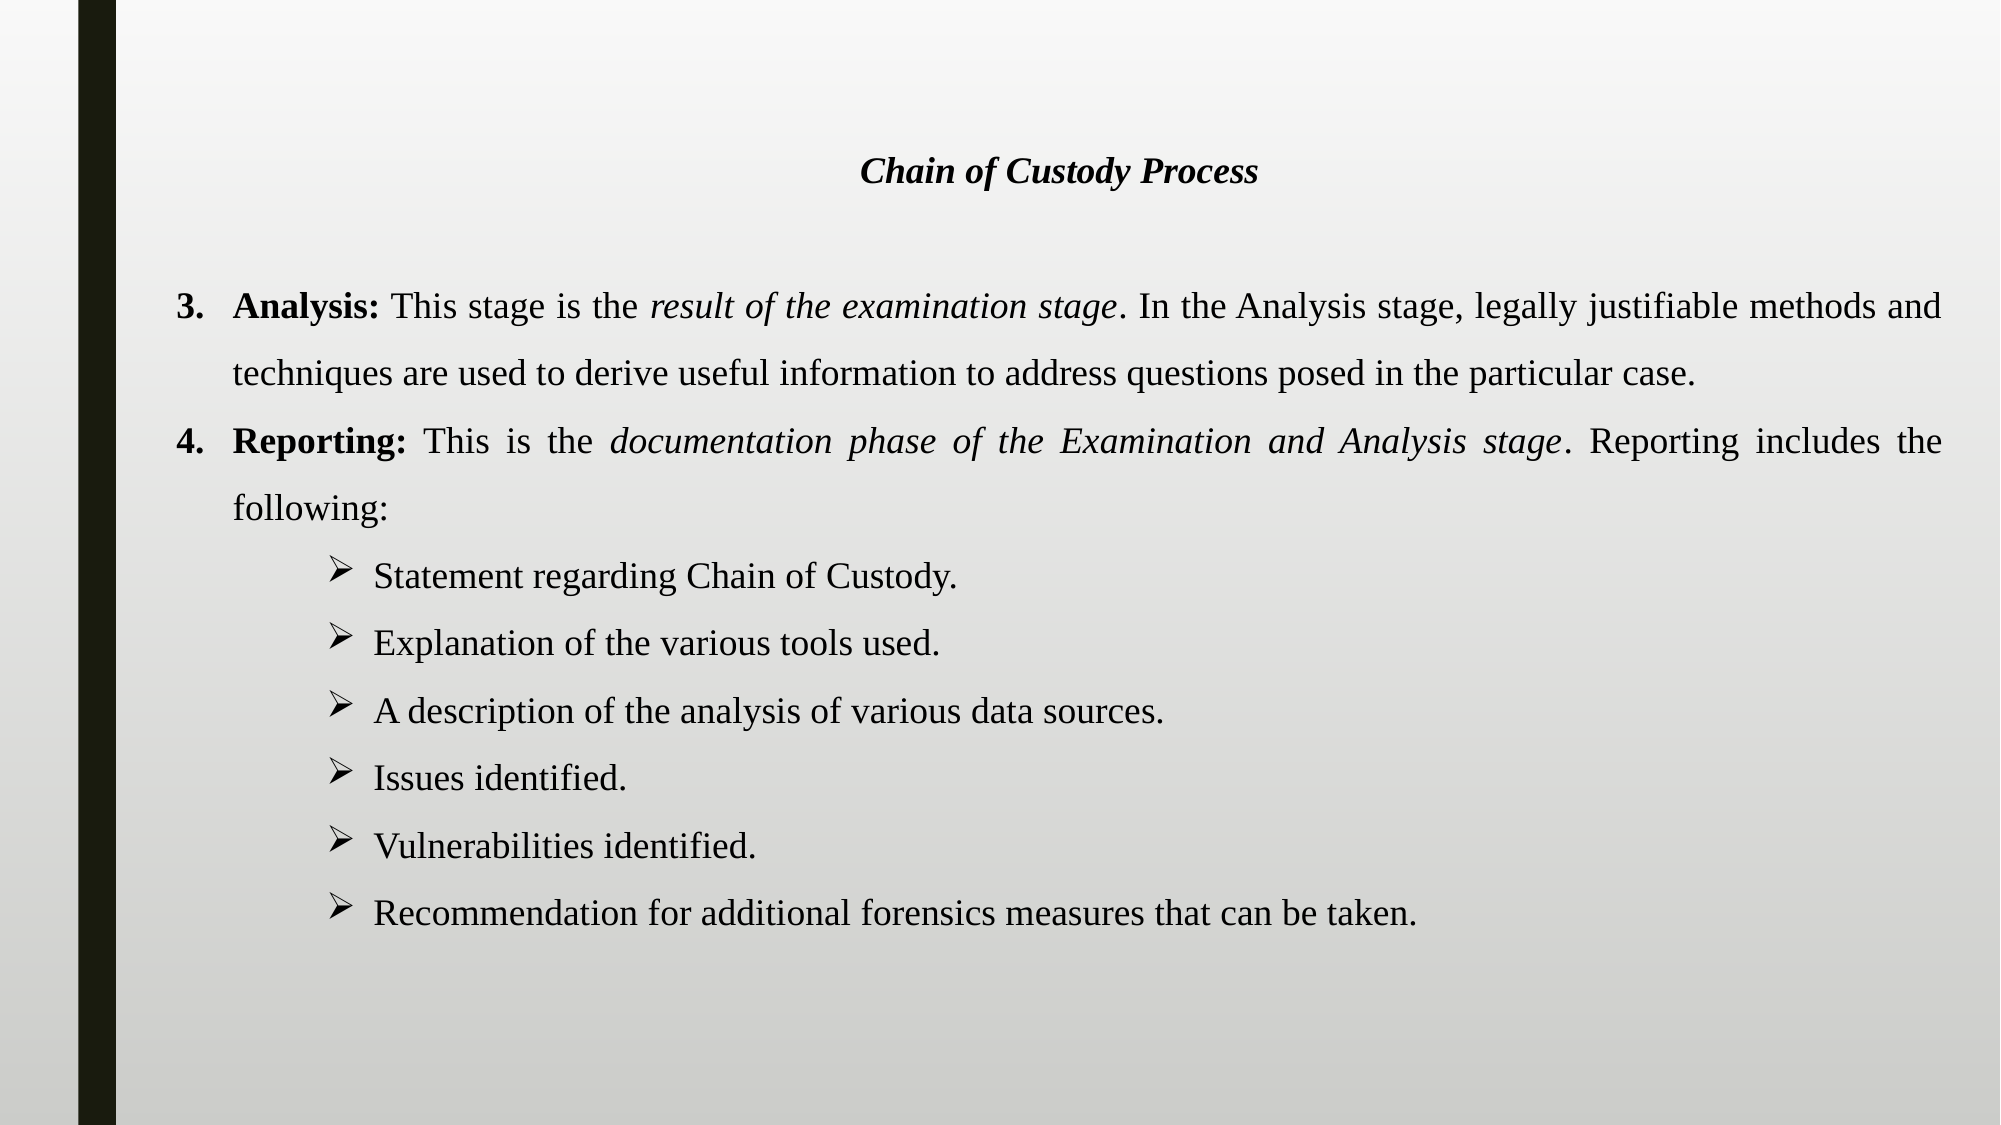

Chain of Custody Process

Analysis: This stage is the result of the examination stage. In the Analysis stage, legally justifiable methods and techniques are used to derive useful information to address questions posed in the particular case.
Reporting: This is the documentation phase of the Examination and Analysis stage. Reporting includes the following:
Statement regarding Chain of Custody.
Explanation of the various tools used.
A description of the analysis of various data sources.
Issues identified.
Vulnerabilities identified.
Recommendation for additional forensics measures that can be taken.